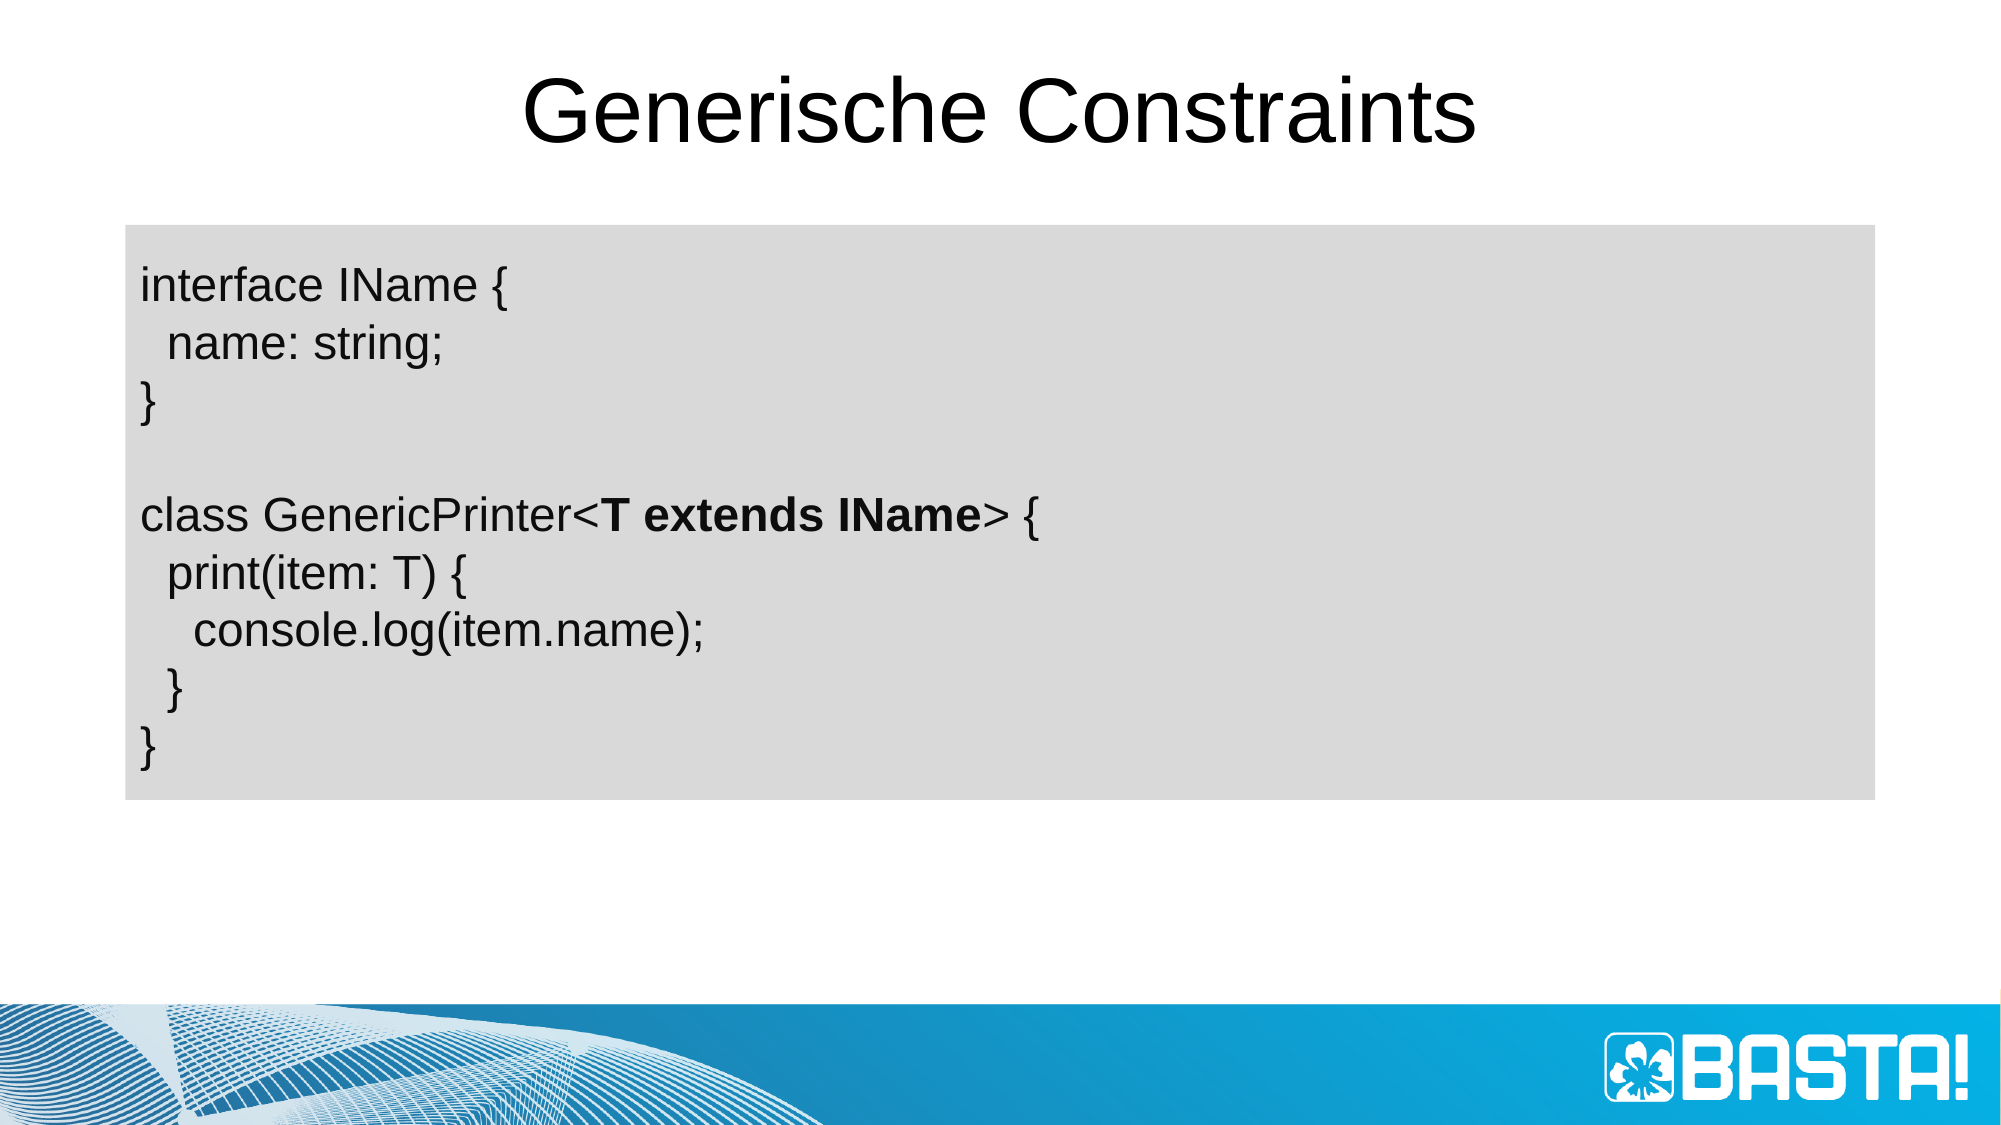

# Generische Constraints

interface IName {
  name: string;
}

class GenericPrinter<T extends IName> {
  print(item: T) {
    console.log(item.name);
  }
}